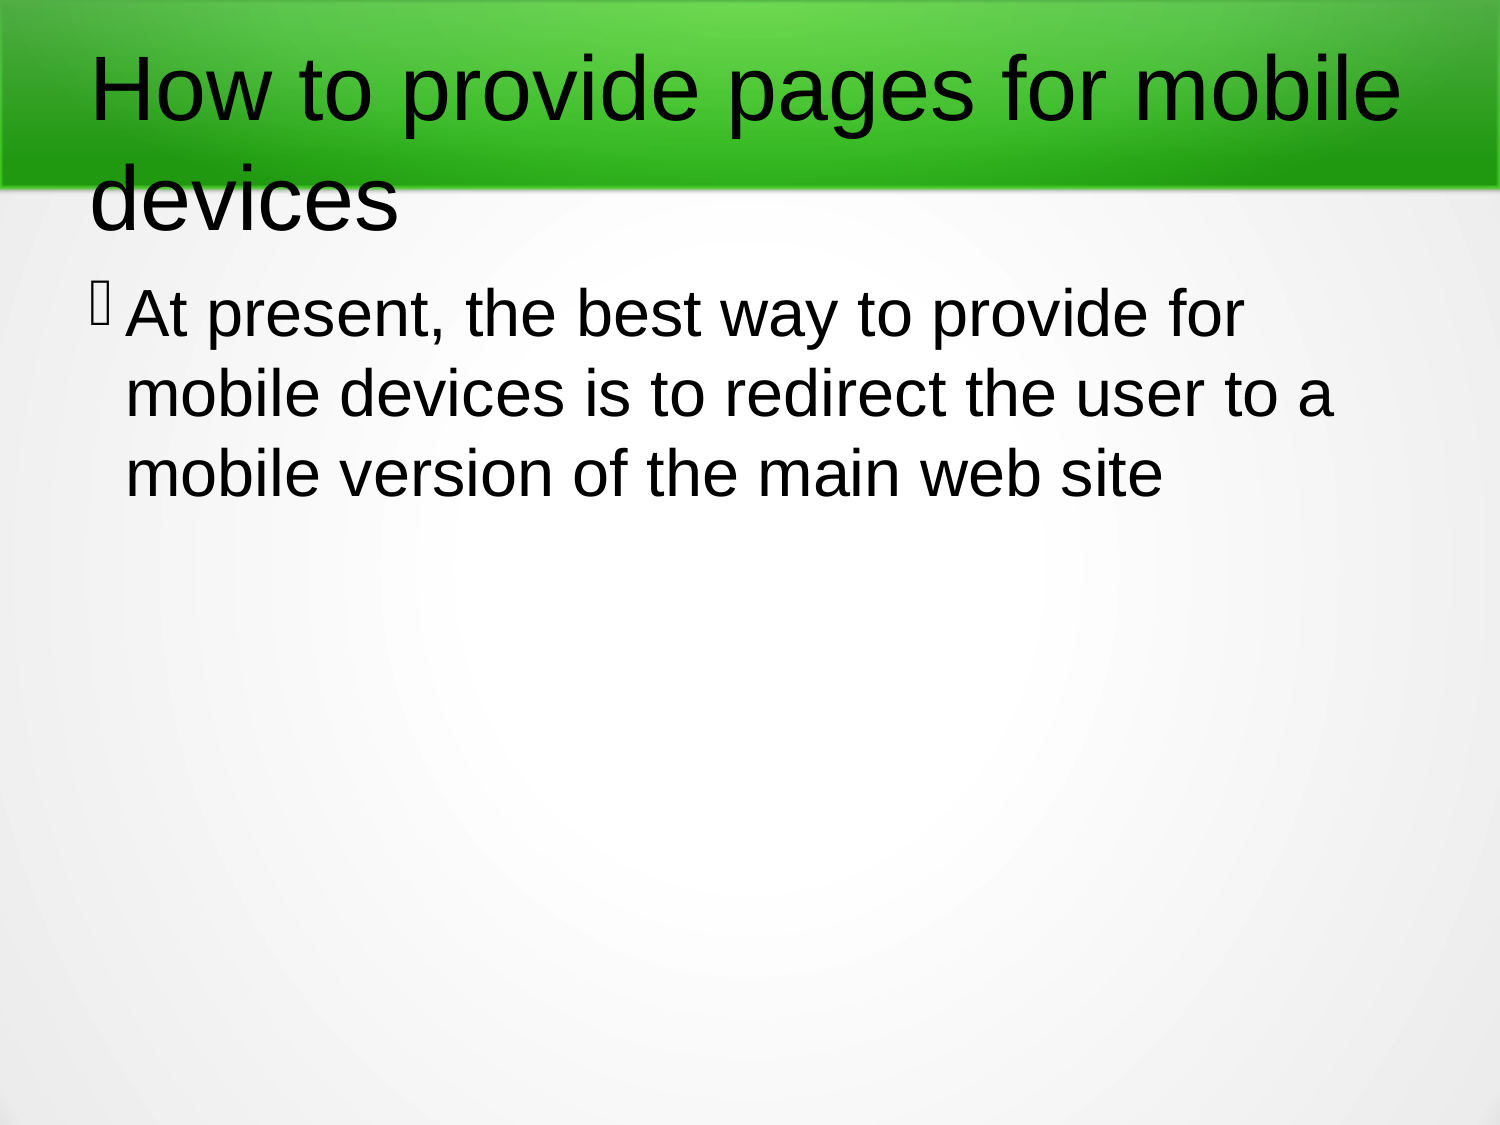

How to provide pages for mobile devices
At present, the best way to provide for mobile devices is to redirect the user to a mobile version of the main web site